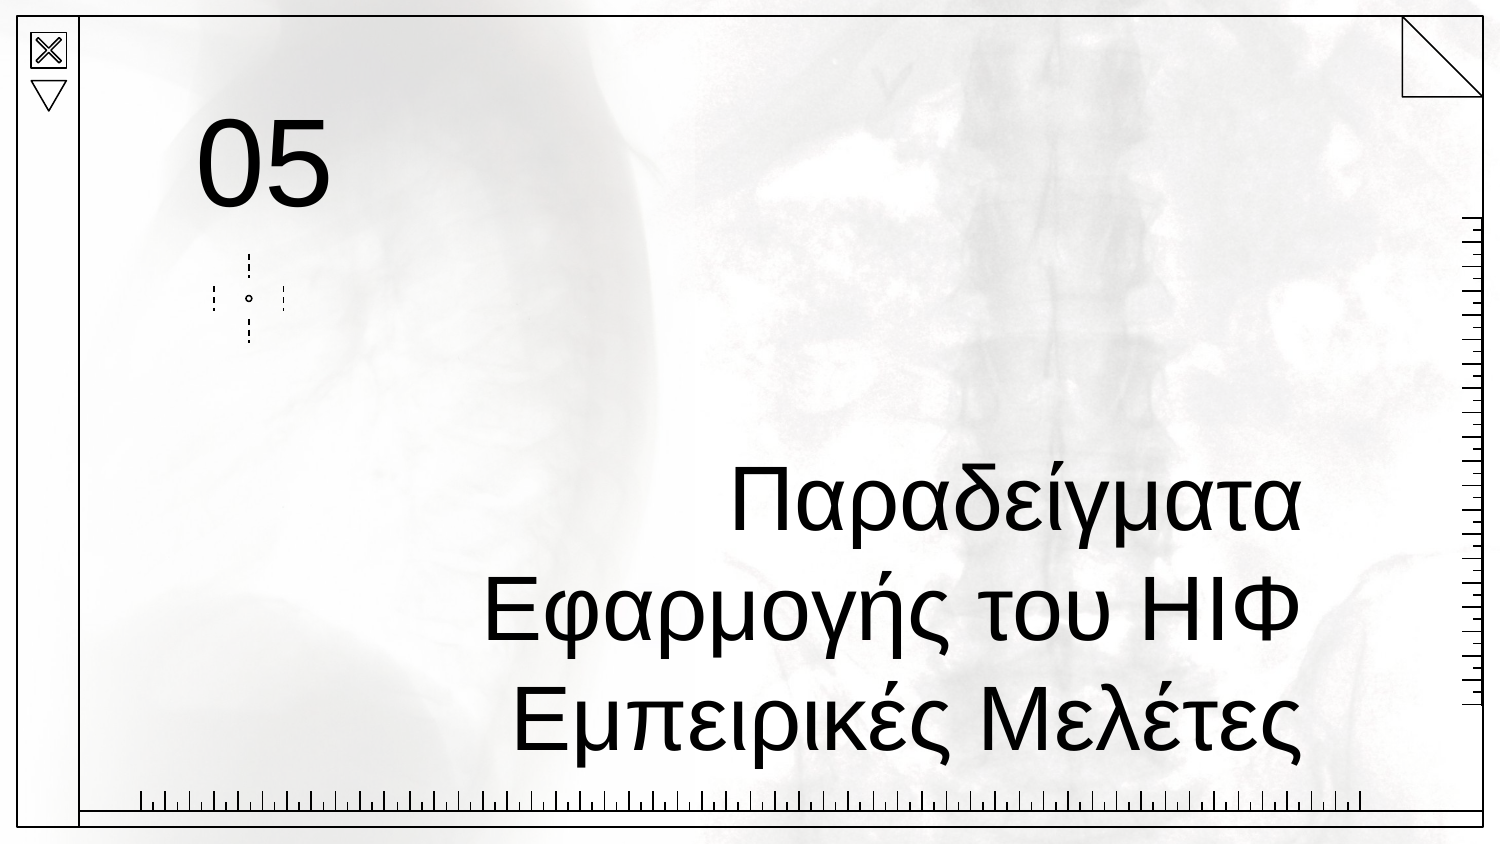

05

# Παραδείγματα Εφαρμογής του ΗΙΦ Εμπειρικές Μελέτες